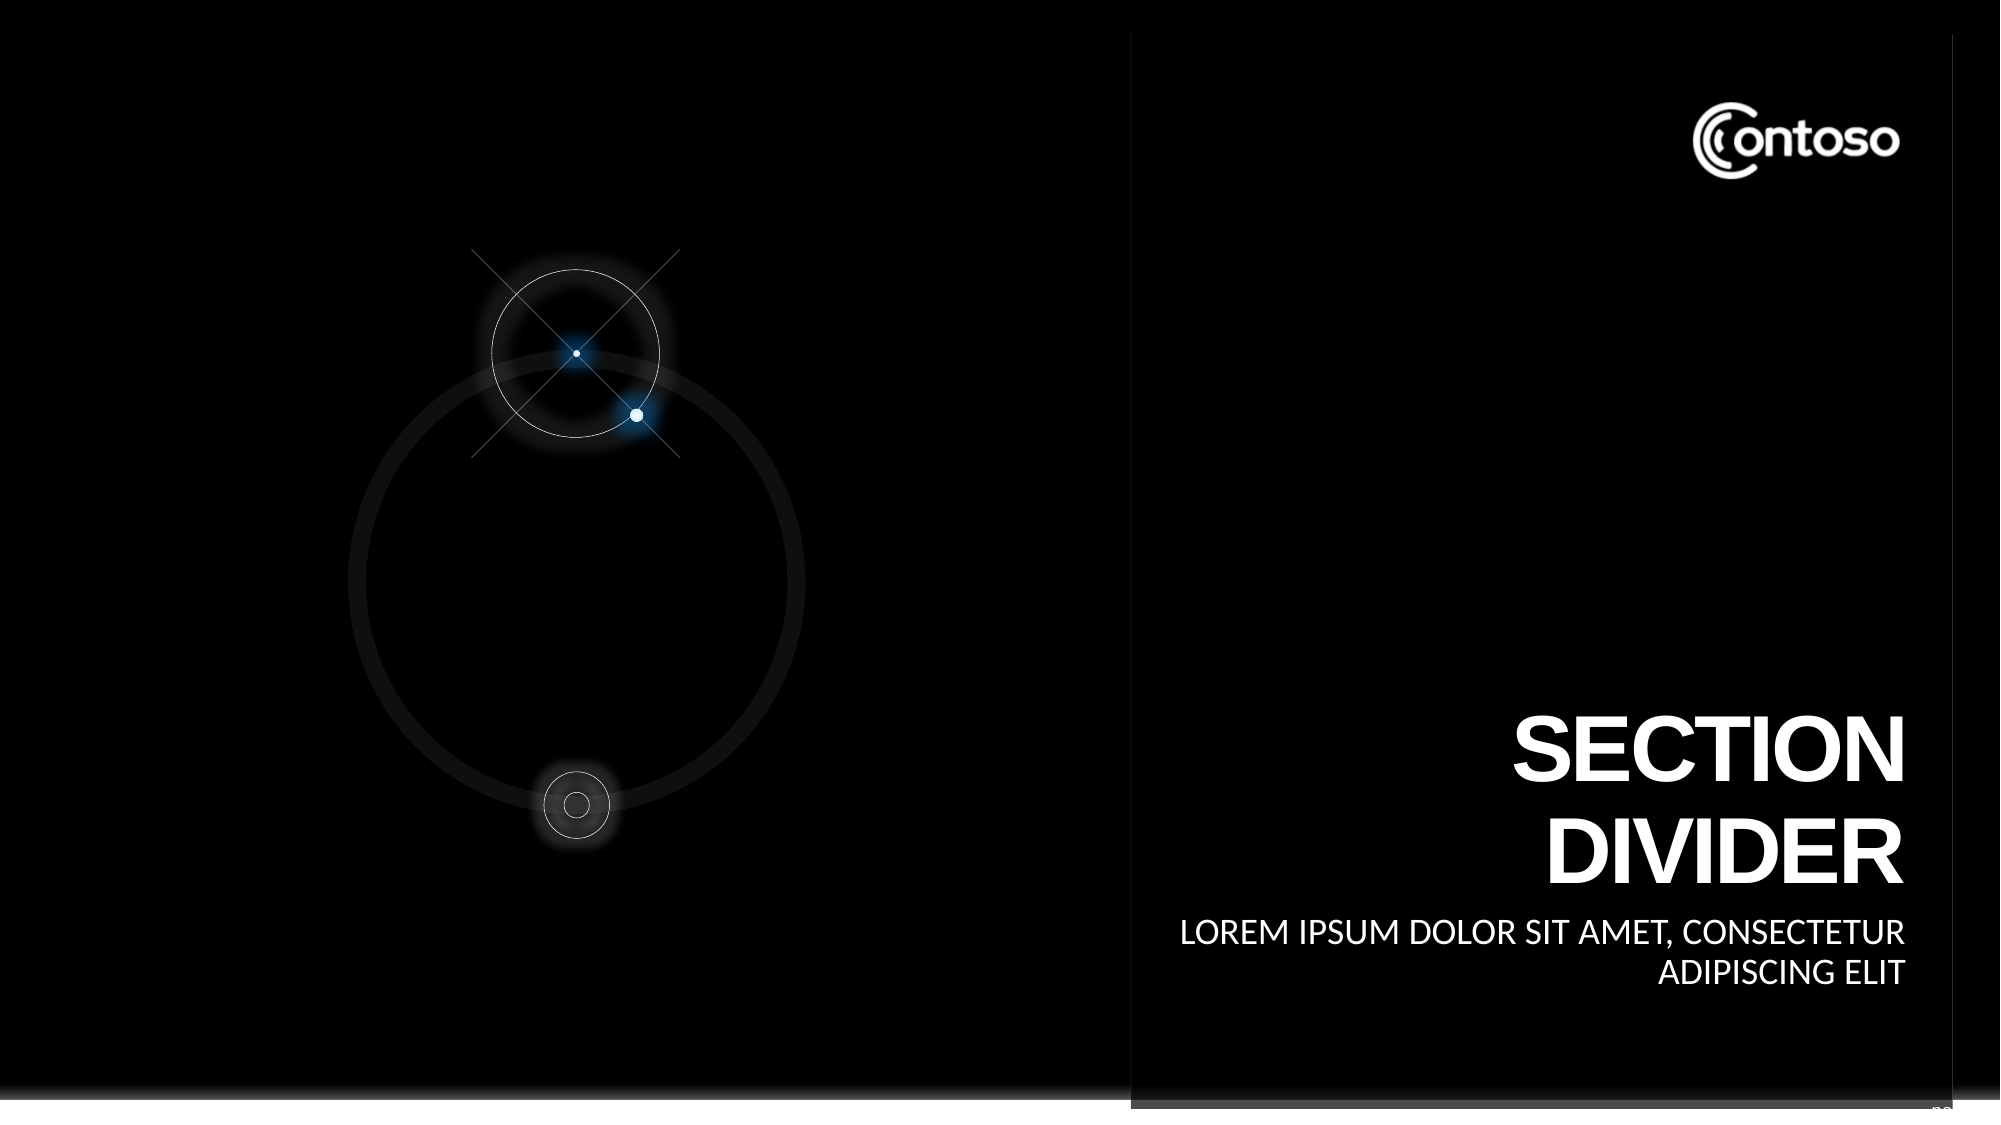

# Section Divider

Lorem ipsum dolor sit amet, consectetur adipiscing elit
page 28